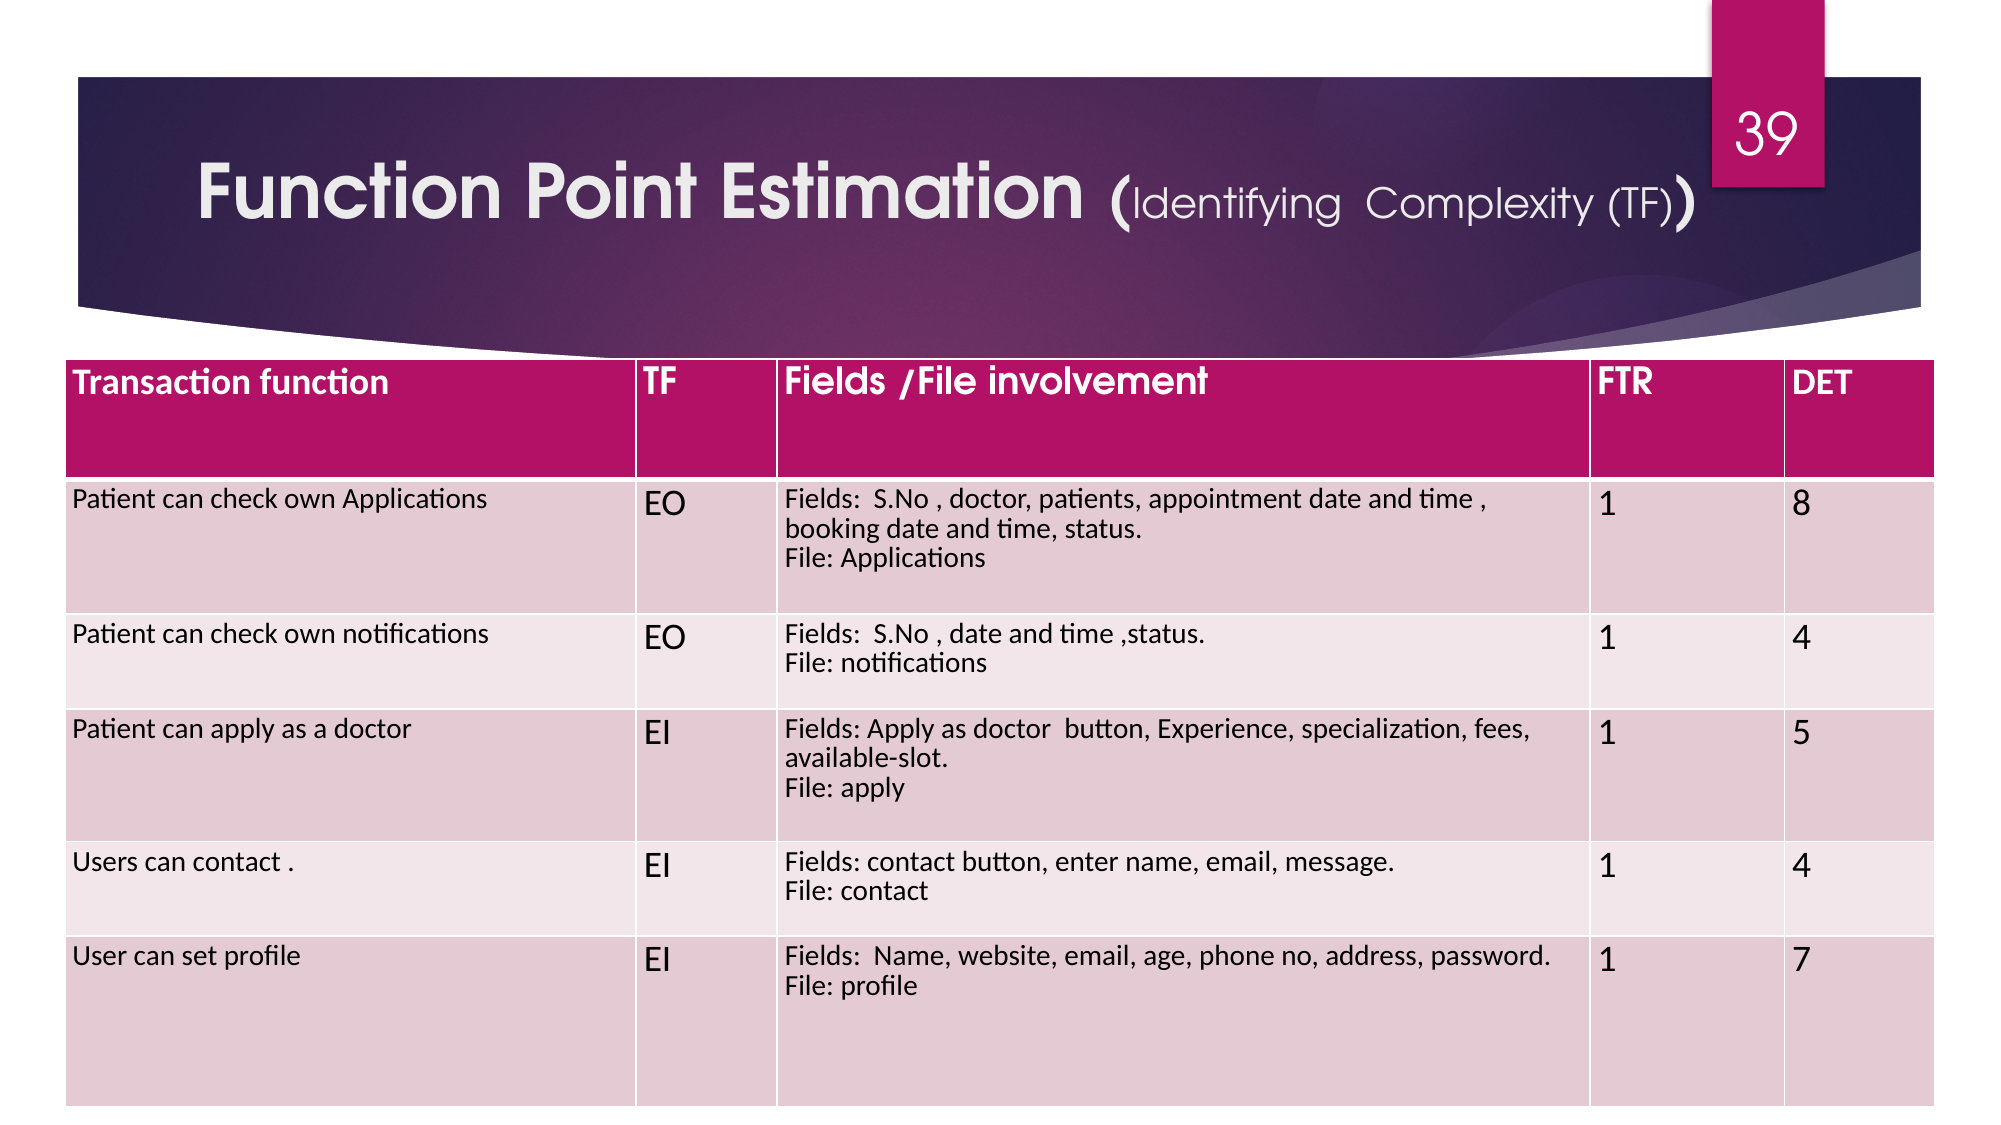

39
# Function Point Estimation (Identifying  Complexity (TF))
| Transaction function | TF | Fields /File involvement | FTR | DET |
| --- | --- | --- | --- | --- |
| Patient can check own Applications | EO | Fields: S.No , doctor, patients, appointment date and time , booking date and time, status. File: Applications | 1 | 8 |
| Patient can check own notifications | EO | Fields: S.No , date and time ,status. File: notifications | 1 | 4 |
| Patient can apply as a doctor | EI | Fields: Apply as doctor button, Experience, specialization, fees, available-slot. File: apply | 1 | 5 |
| Users can contact . | EI | Fields: contact button, enter name, email, message. File: contact | 1 | 4 |
| User can set profile | EI | Fields: Name, website, email, age, phone no, address, password. File: profile | 1 | 7 |